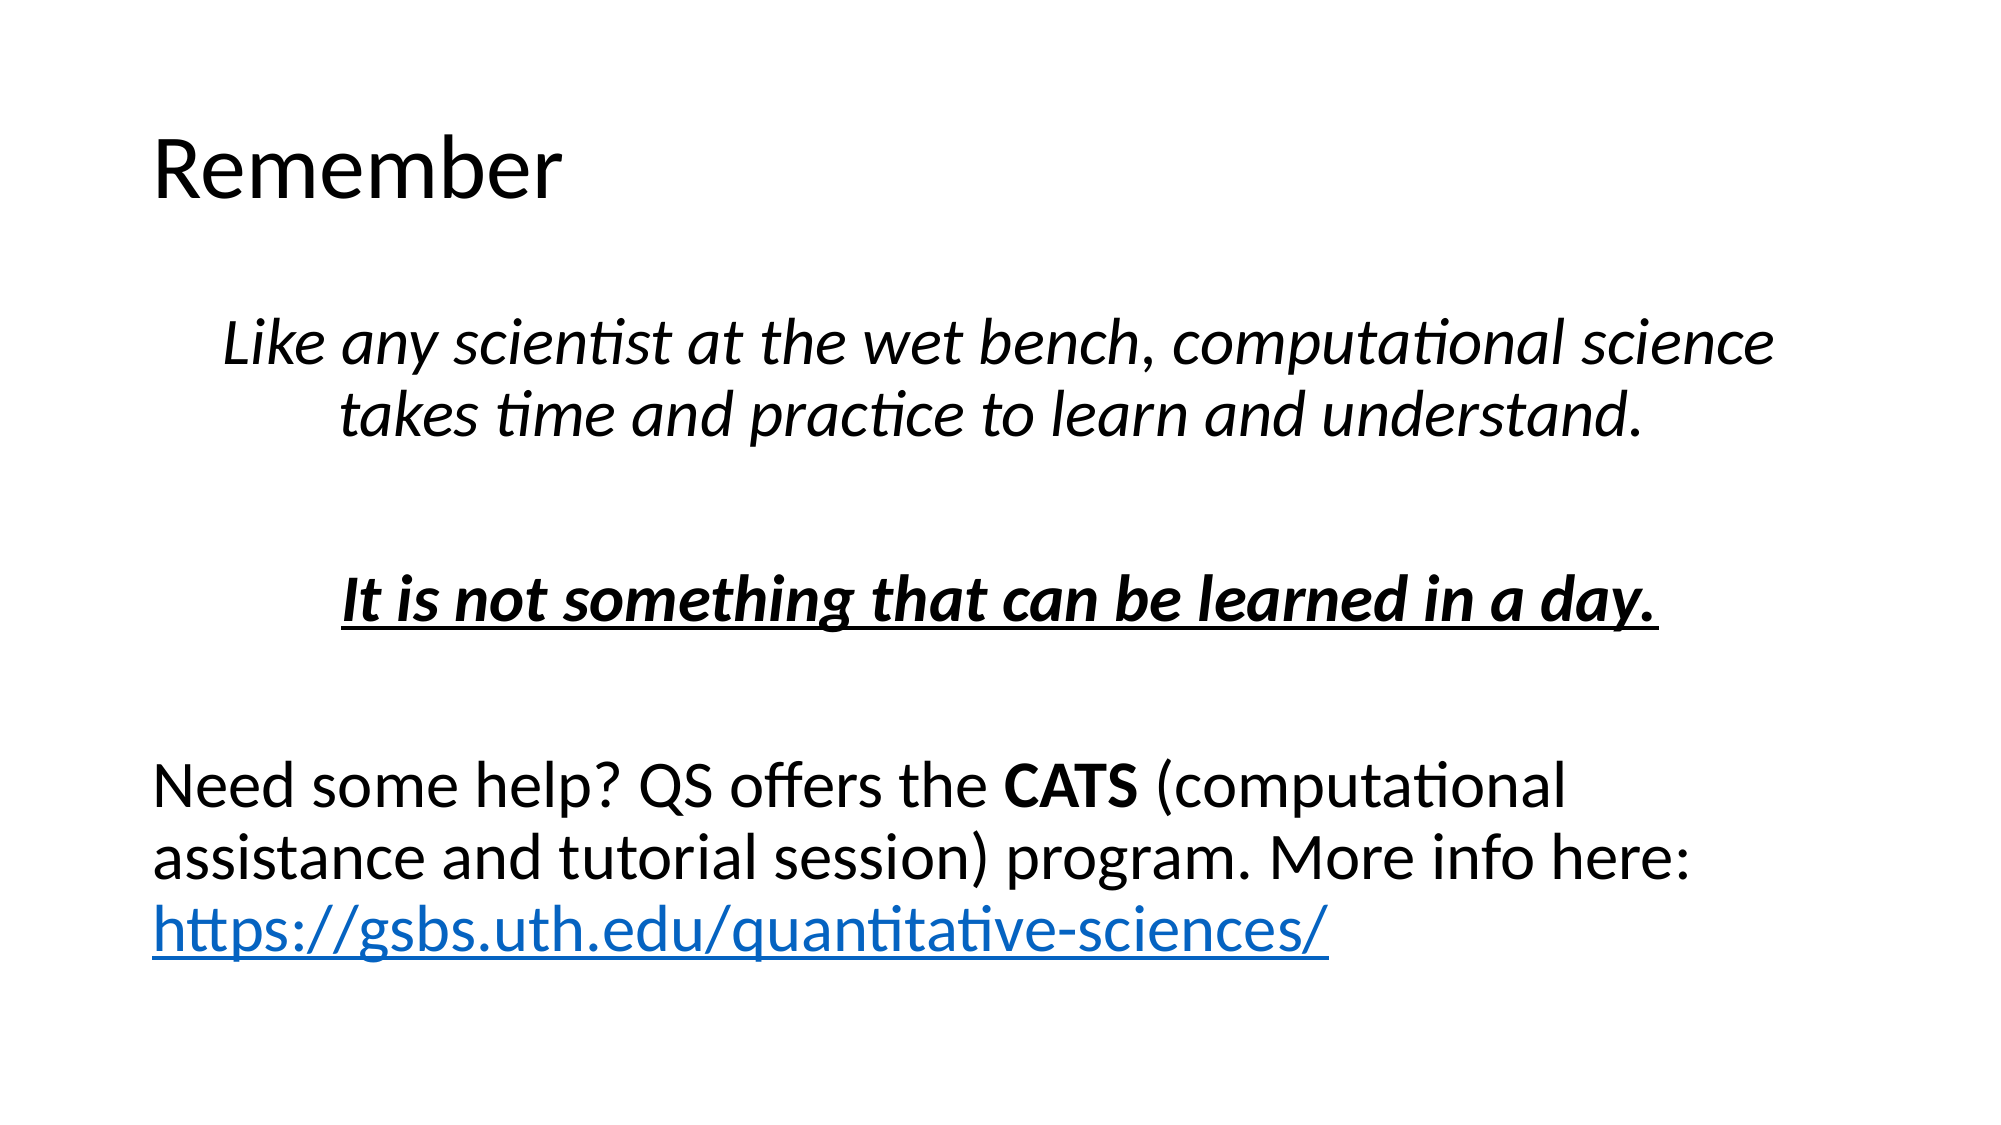

# Remember
Like any scientist at the wet bench, computational science takes time and practice to learn and understand.

It is not something that can be learned in a day.

Need some help? QS offers the CATS (computational assistance and tutorial session) program. More info here: https://gsbs.uth.edu/quantitative-sciences/